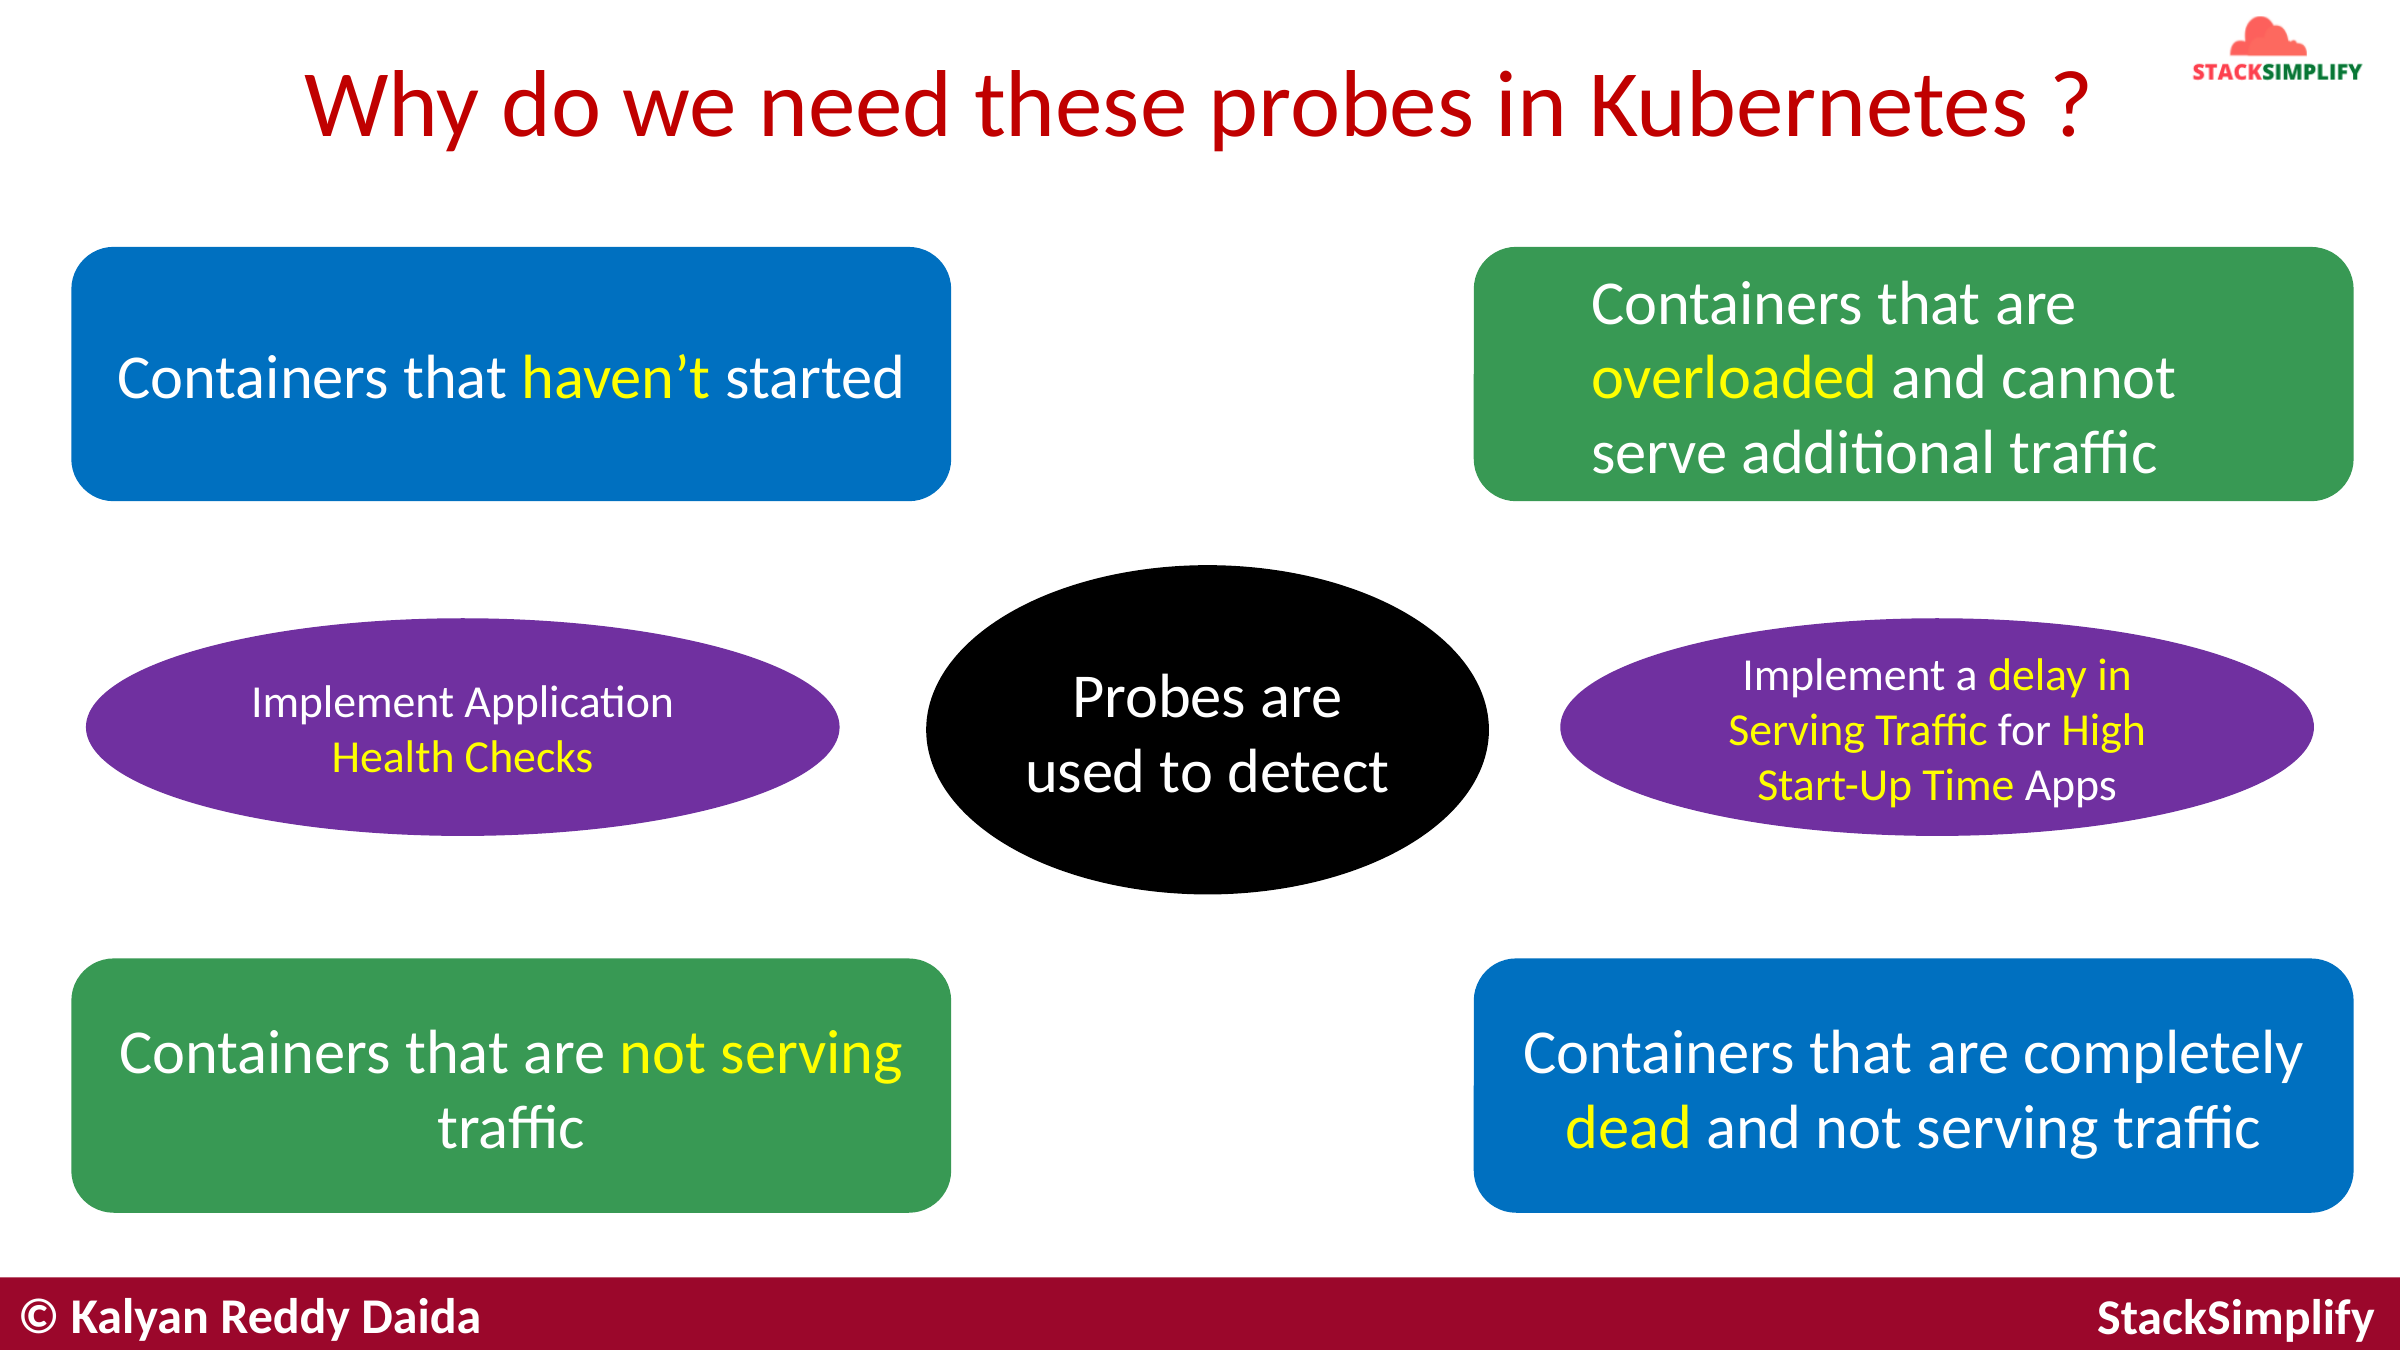

# Why do we need these probes in Kubernetes ?
Containers that haven’t started
Containers that are overloaded and cannot serve additional traffic
Probes are used to detect
Implement Application Health Checks
Implement a delay in Serving Traffic for High Start-Up Time Apps
Containers that are not serving traffic
Containers that are completely dead and not serving traffic
© Kalyan Reddy Daida